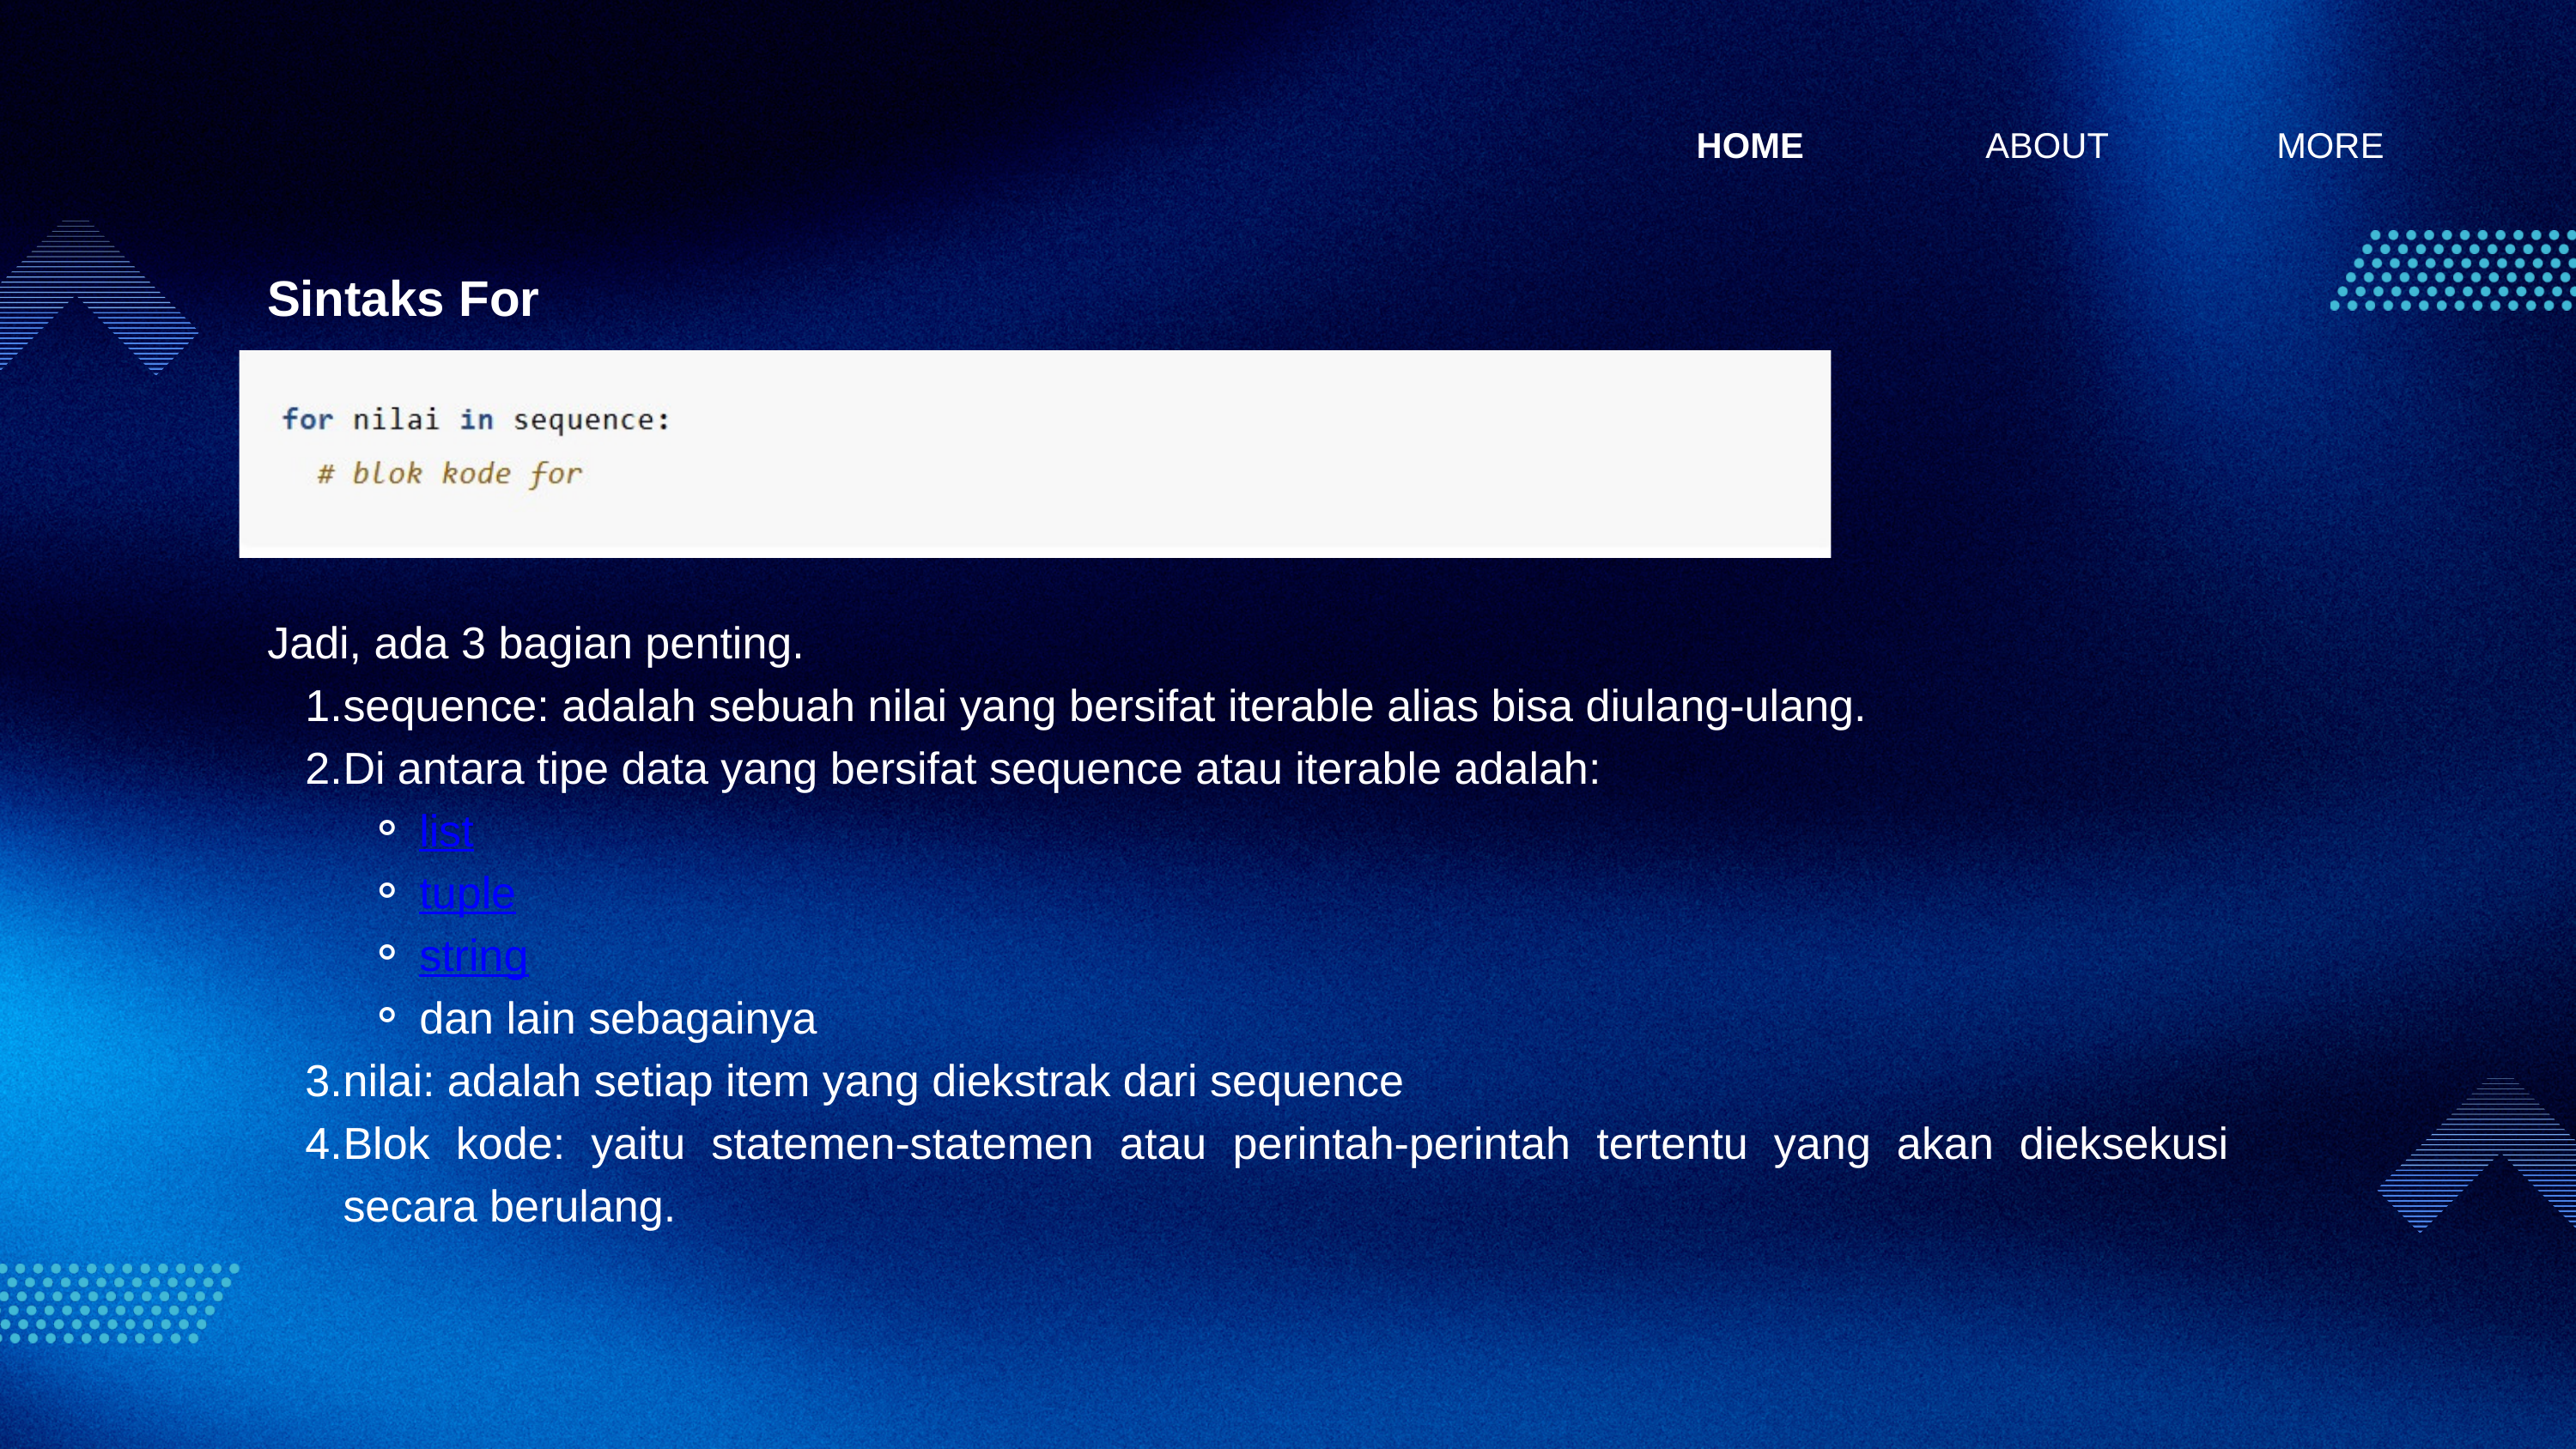

HOME
ABOUT
MORE

Sintaks For

Jadi, ada 3 bagian penting.
sequence: adalah sebuah nilai yang bersifat iterable alias bisa diulang-ulang.
Di antara tipe data yang bersifat sequence atau iterable adalah:
list
tuple
string
dan lain sebagainya
nilai: adalah setiap item yang diekstrak dari sequence
Blok kode: yaitu statemen-statemen atau perintah-perintah tertentu yang akan dieksekusi secara berulang.